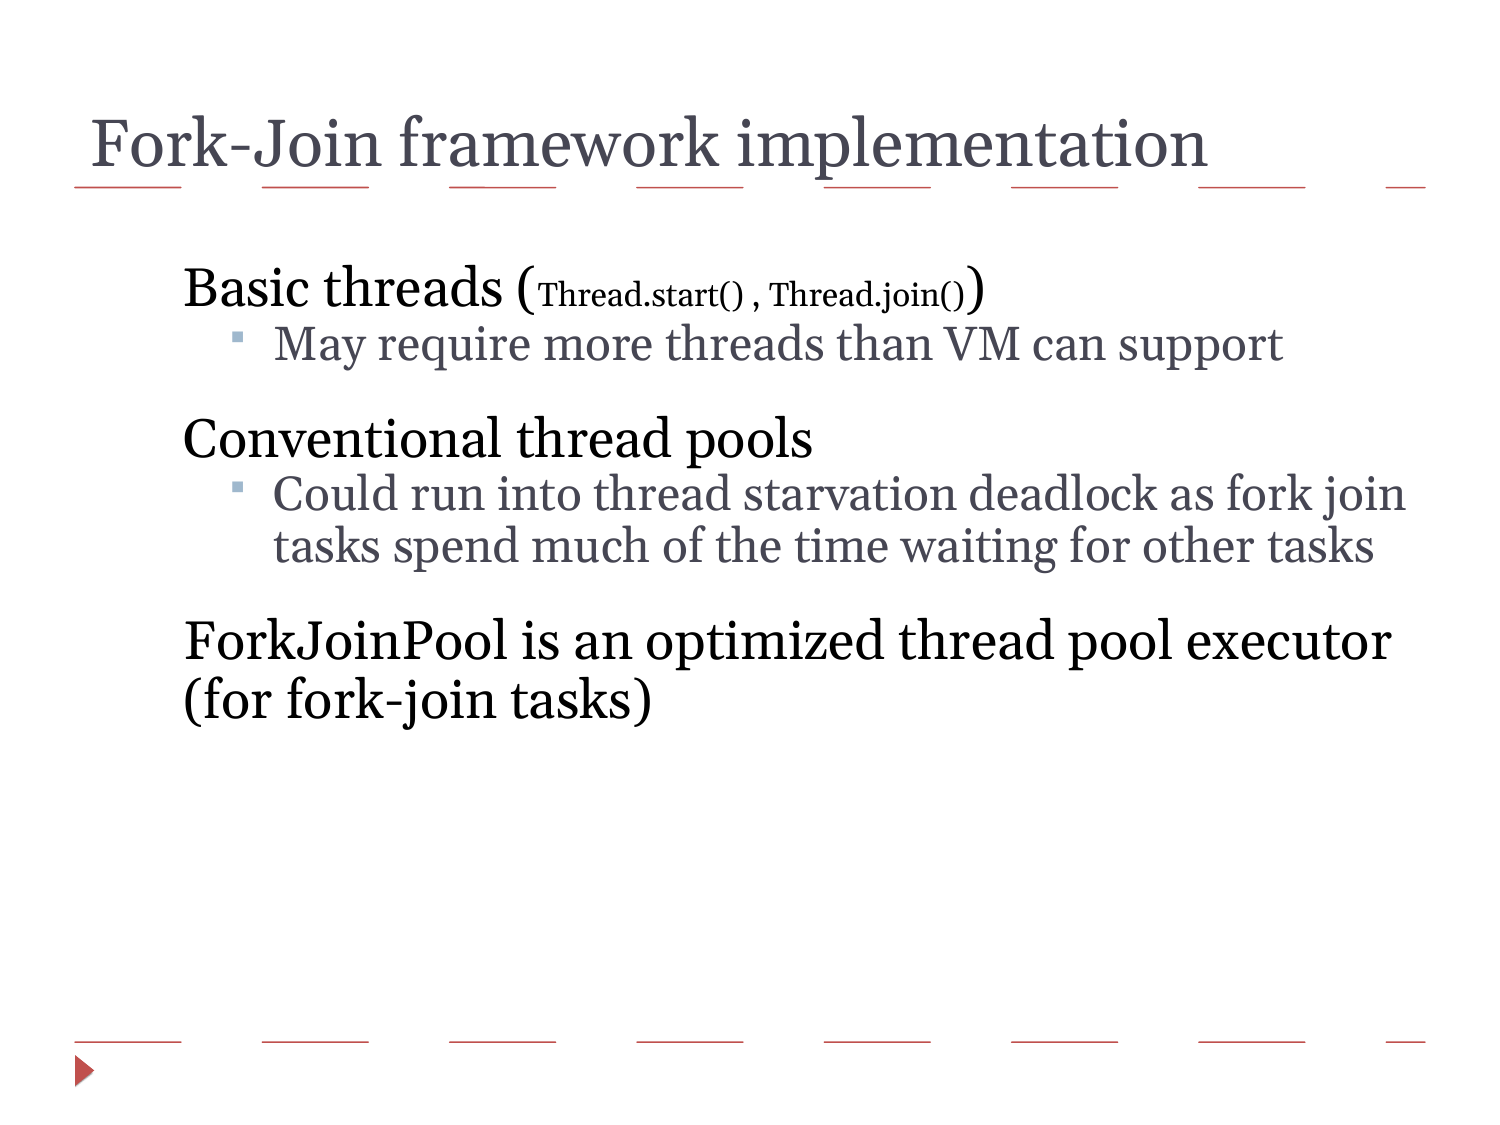

Fork-Join framework implementation

Basic threads (Thread.start() , Thread.join())
May require more threads than VM can support

Conventional thread pools
Could run into thread starvation deadlock as fork join tasks spend much of the time waiting for other tasks

ForkJoinPool is an optimized thread pool executor (for fork-join tasks)